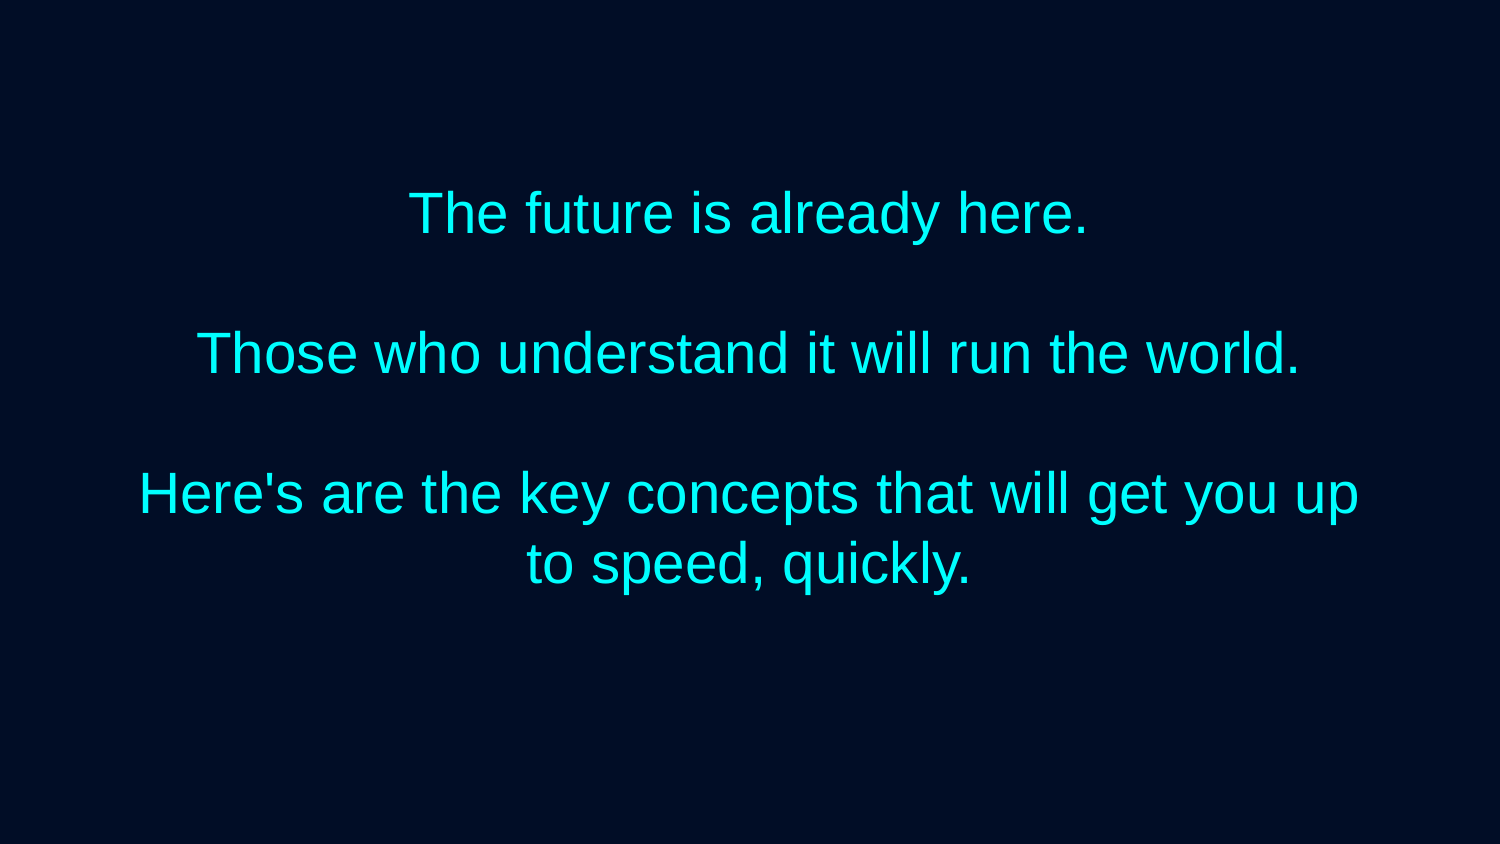

# The future is already here.

Those who understand it will run the world.

Here's are the key concepts that will get you up to speed, quickly.